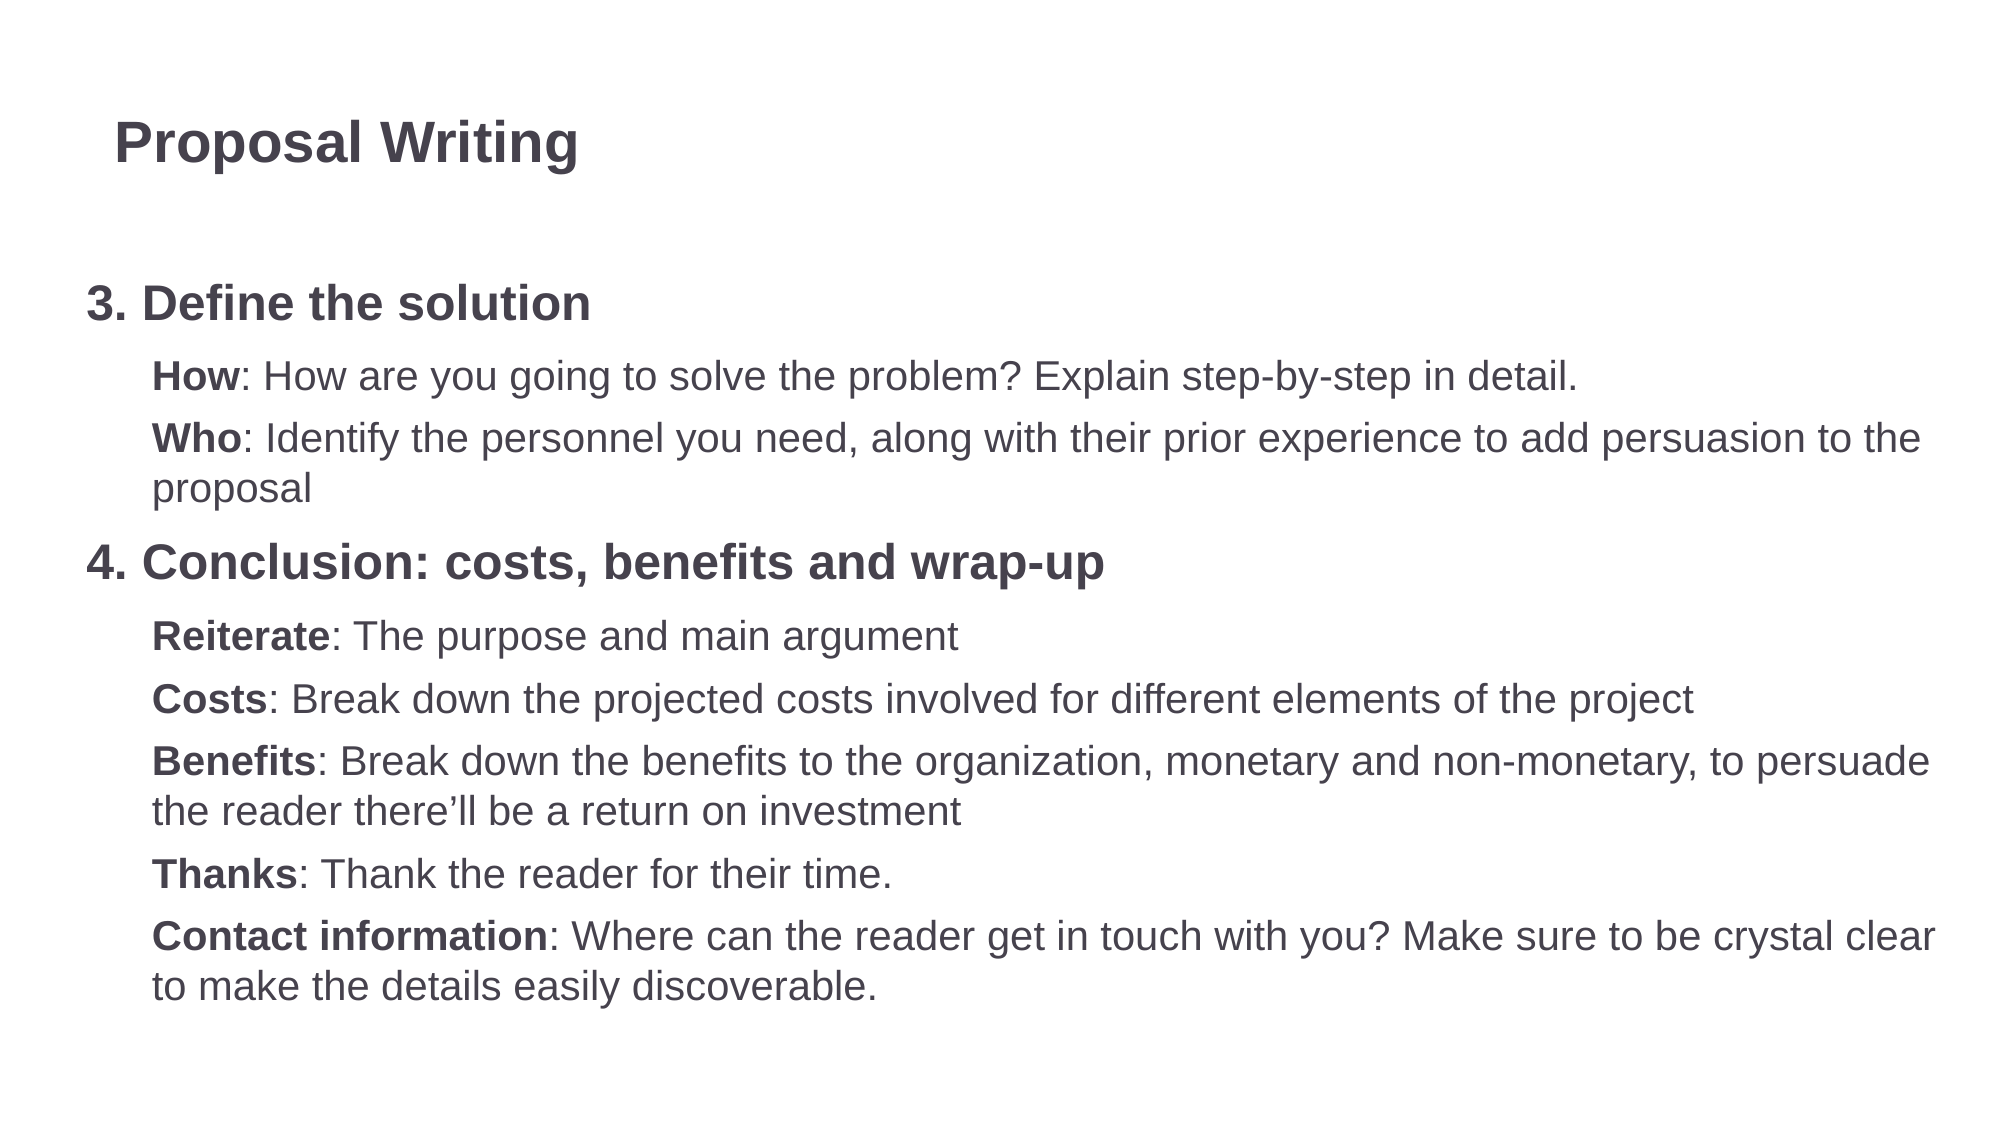

# Proposal Writing
3. Define the solution
How: How are you going to solve the problem? Explain step-by-step in detail.
Who: Identify the personnel you need, along with their prior experience to add persuasion to the proposal
4. Conclusion: costs, benefits and wrap-up
Reiterate: The purpose and main argument
Costs: Break down the projected costs involved for different elements of the project
Benefits: Break down the benefits to the organization, monetary and non-monetary, to persuade the reader there’ll be a return on investment
Thanks: Thank the reader for their time.
Contact information: Where can the reader get in touch with you? Make sure to be crystal clear to make the details easily discoverable.